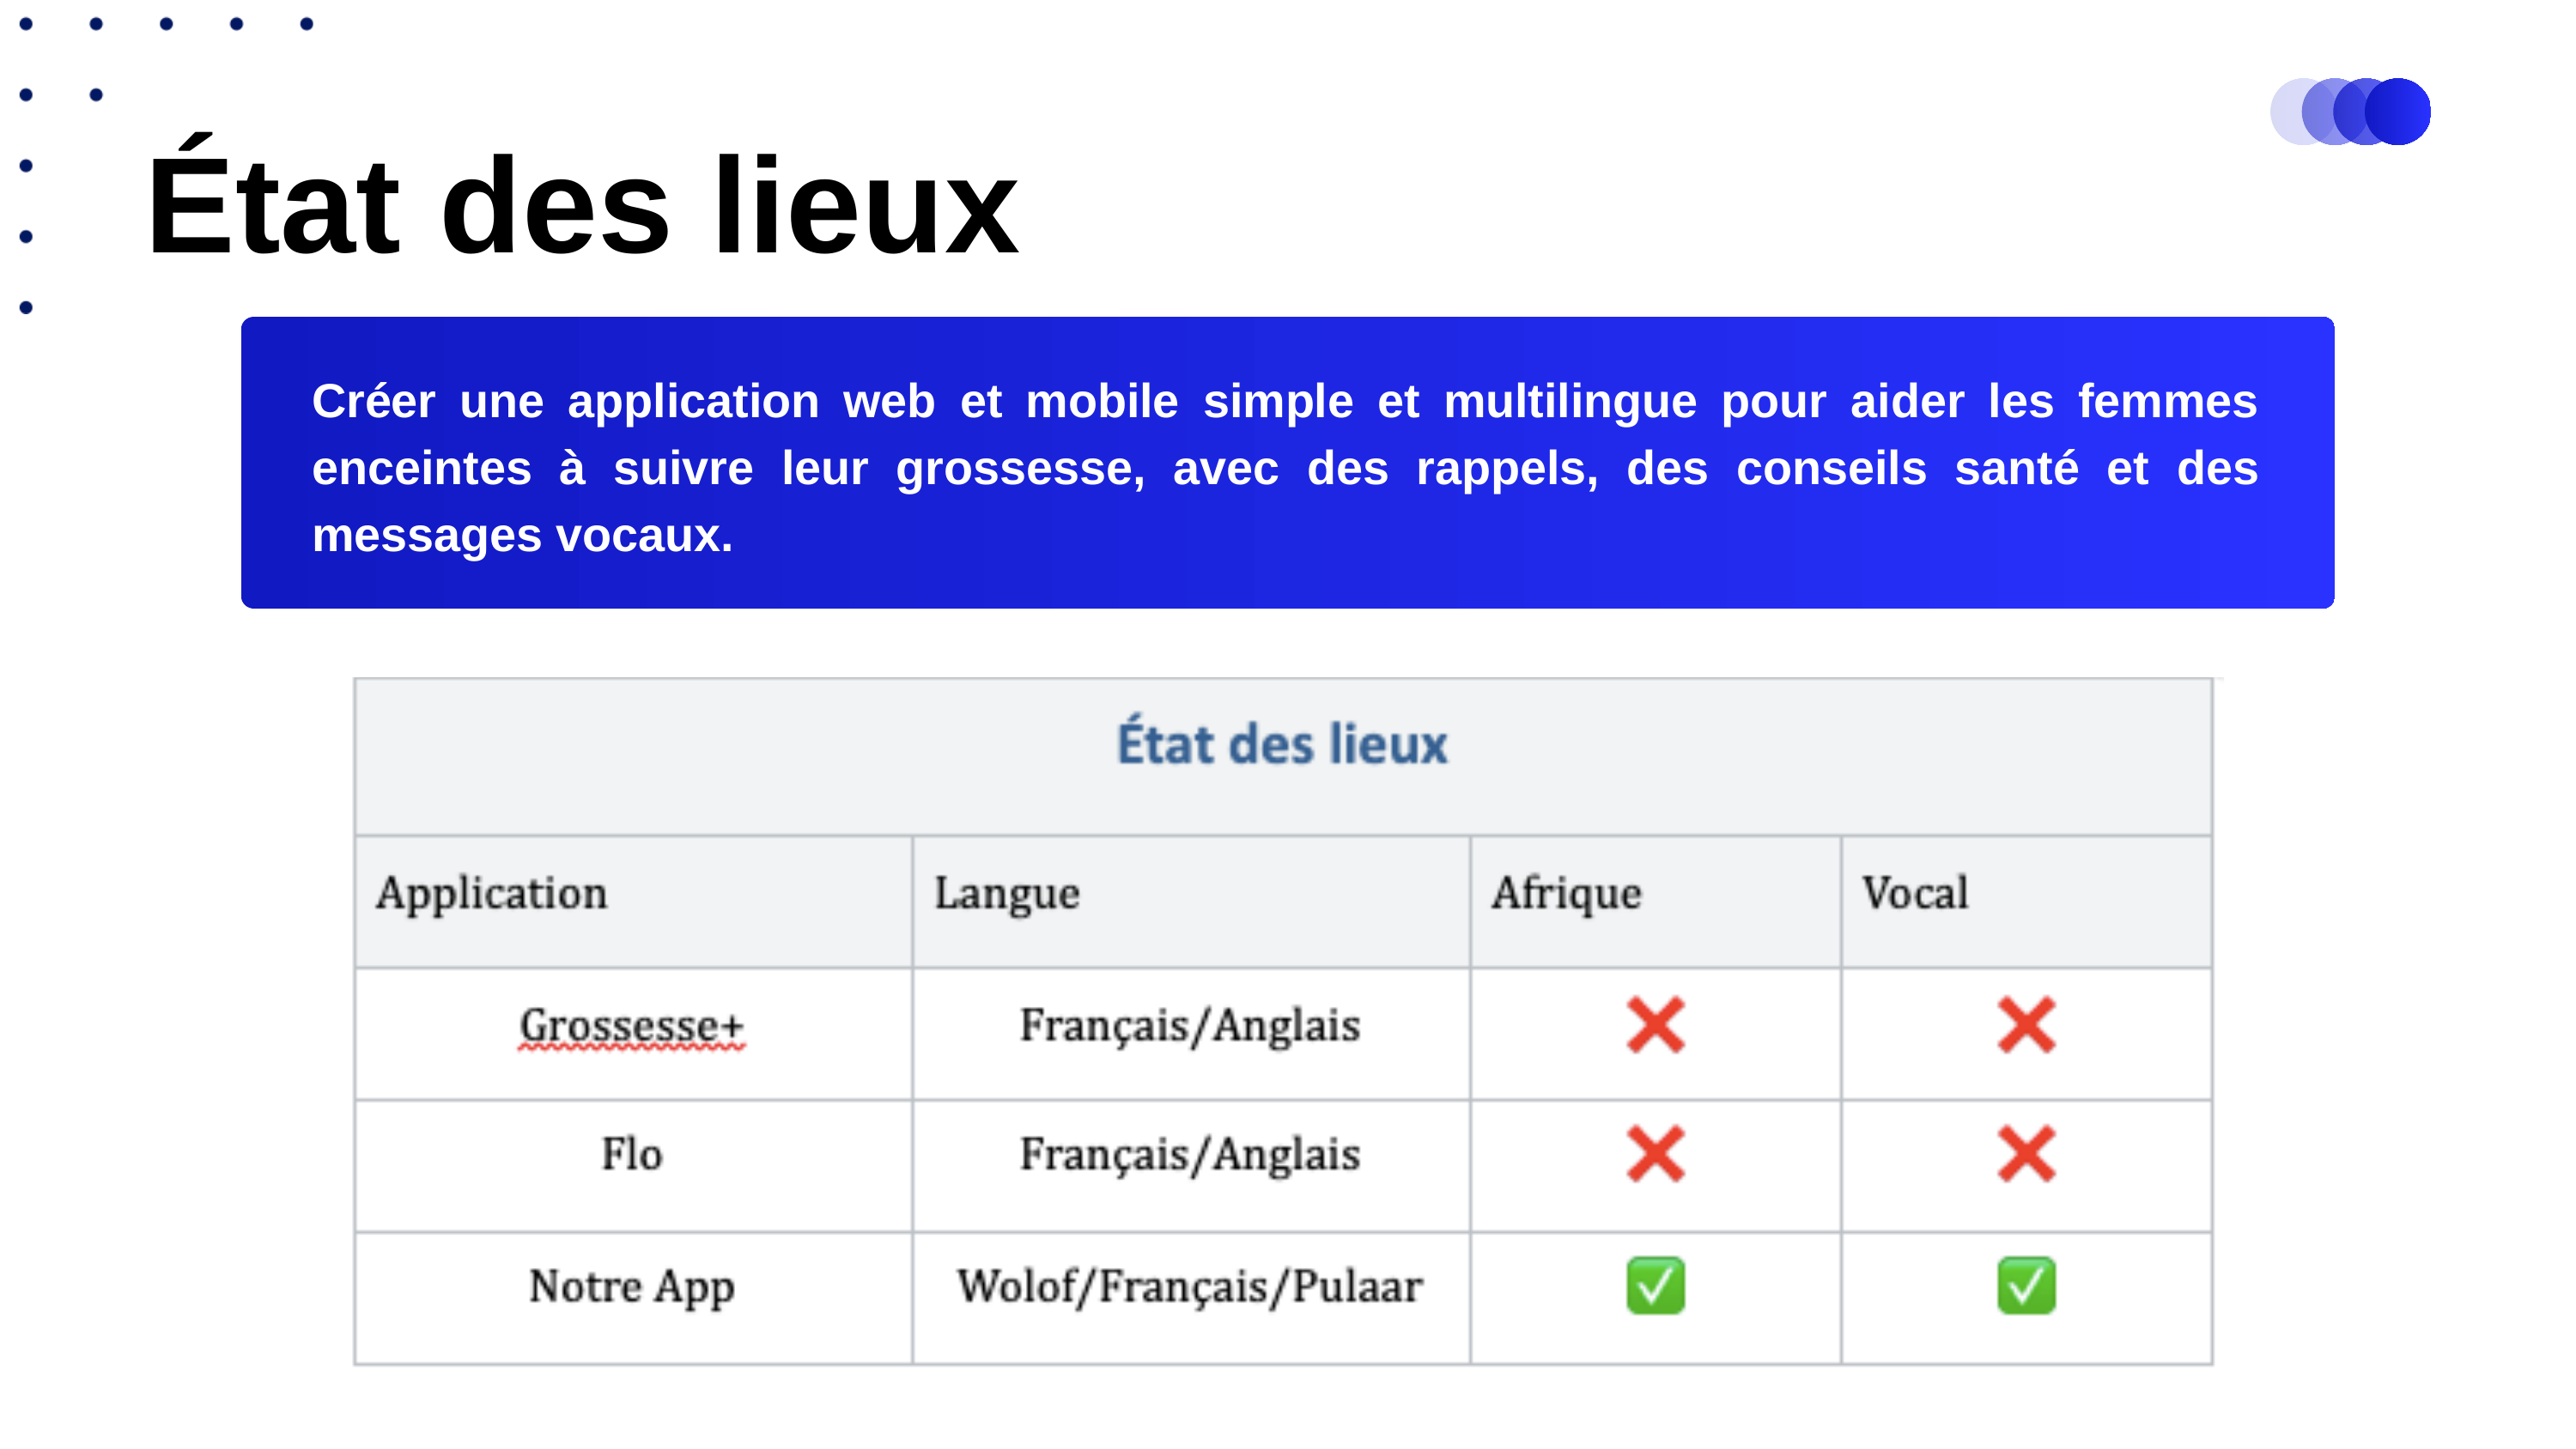

État des lieux

Créer une application web et mobile simple et multilingue pour aider les femmes enceintes à suivre leur grossesse, avec des rappels, des conseils santé et des messages vocaux.